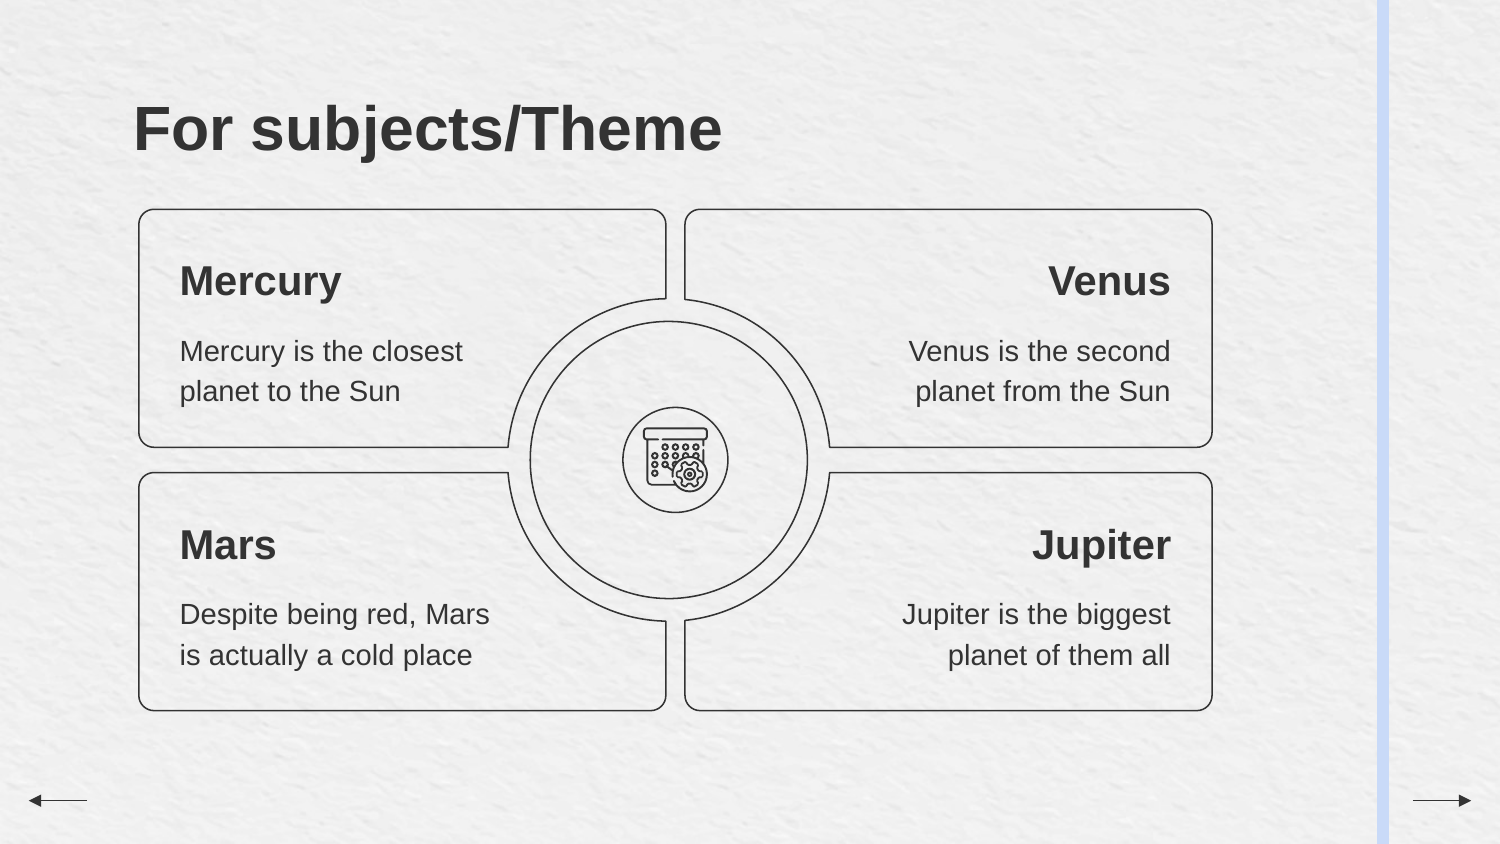

# For subjects/Theme

Mercury
Venus
Mercury is the closest planet to the Sun
Venus is the second planet from the Sun

Jupiter
Mars
Jupiter is the biggest planet of them all
Despite being red, Mars is actually a cold place